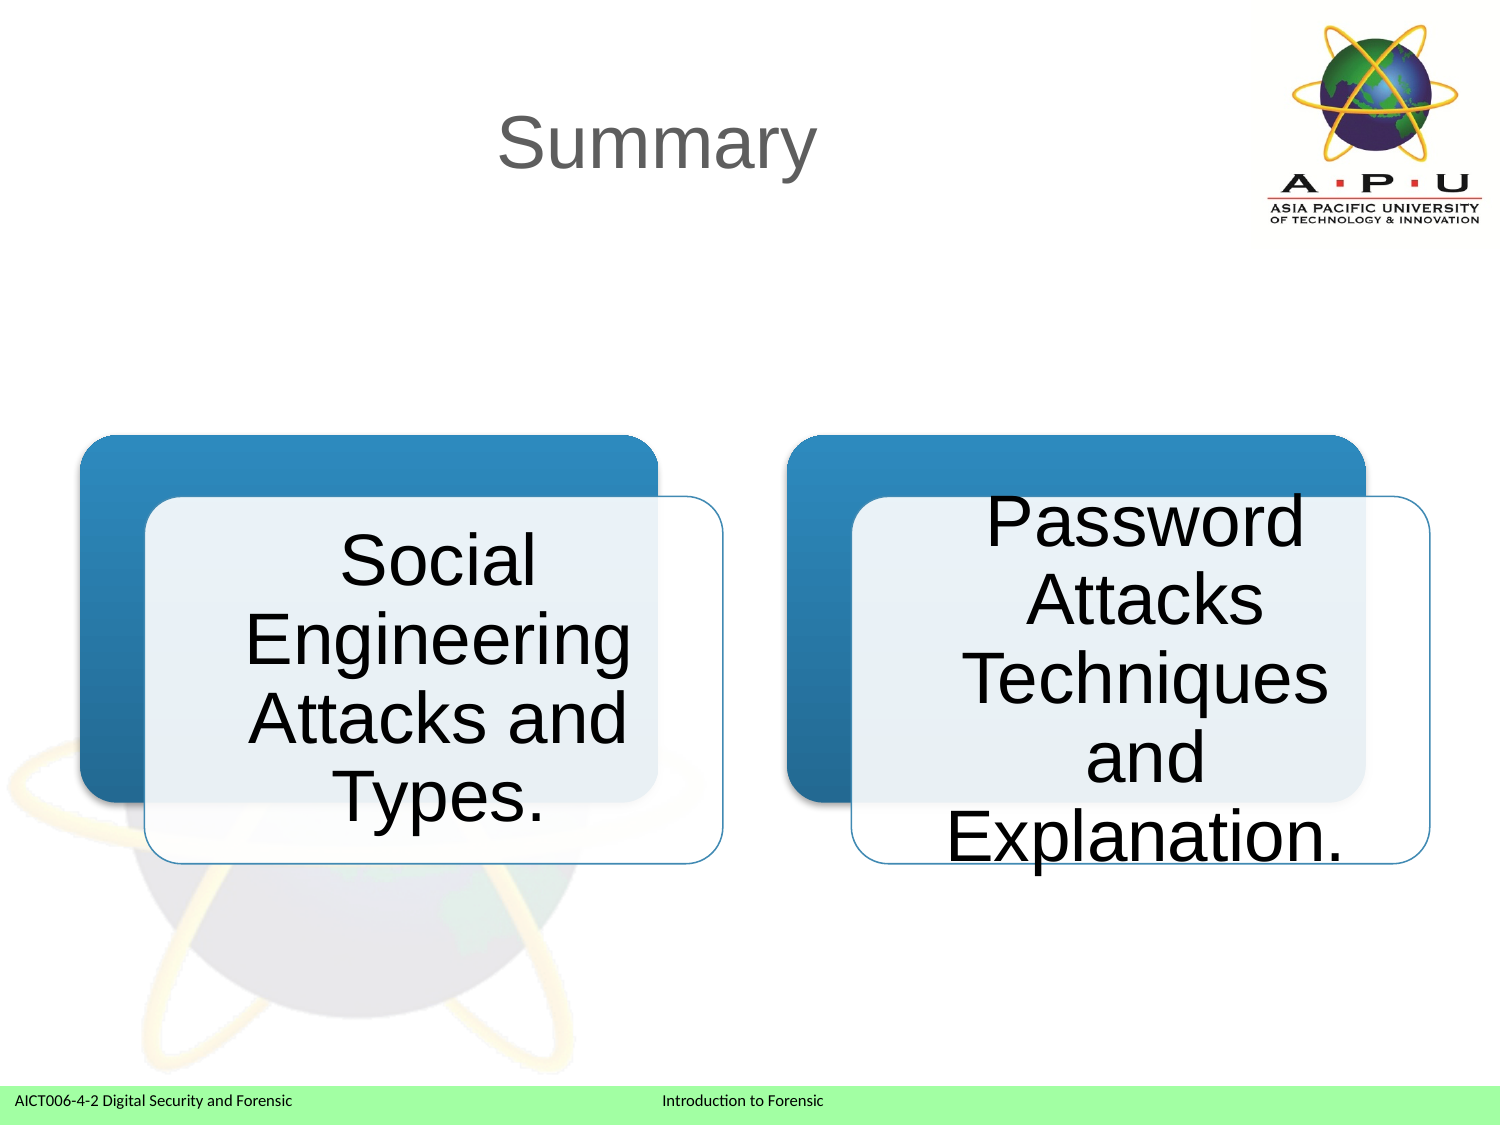

# Summary
Social Engineering Attacks and Types.
Password Attacks Techniques and Explanation.